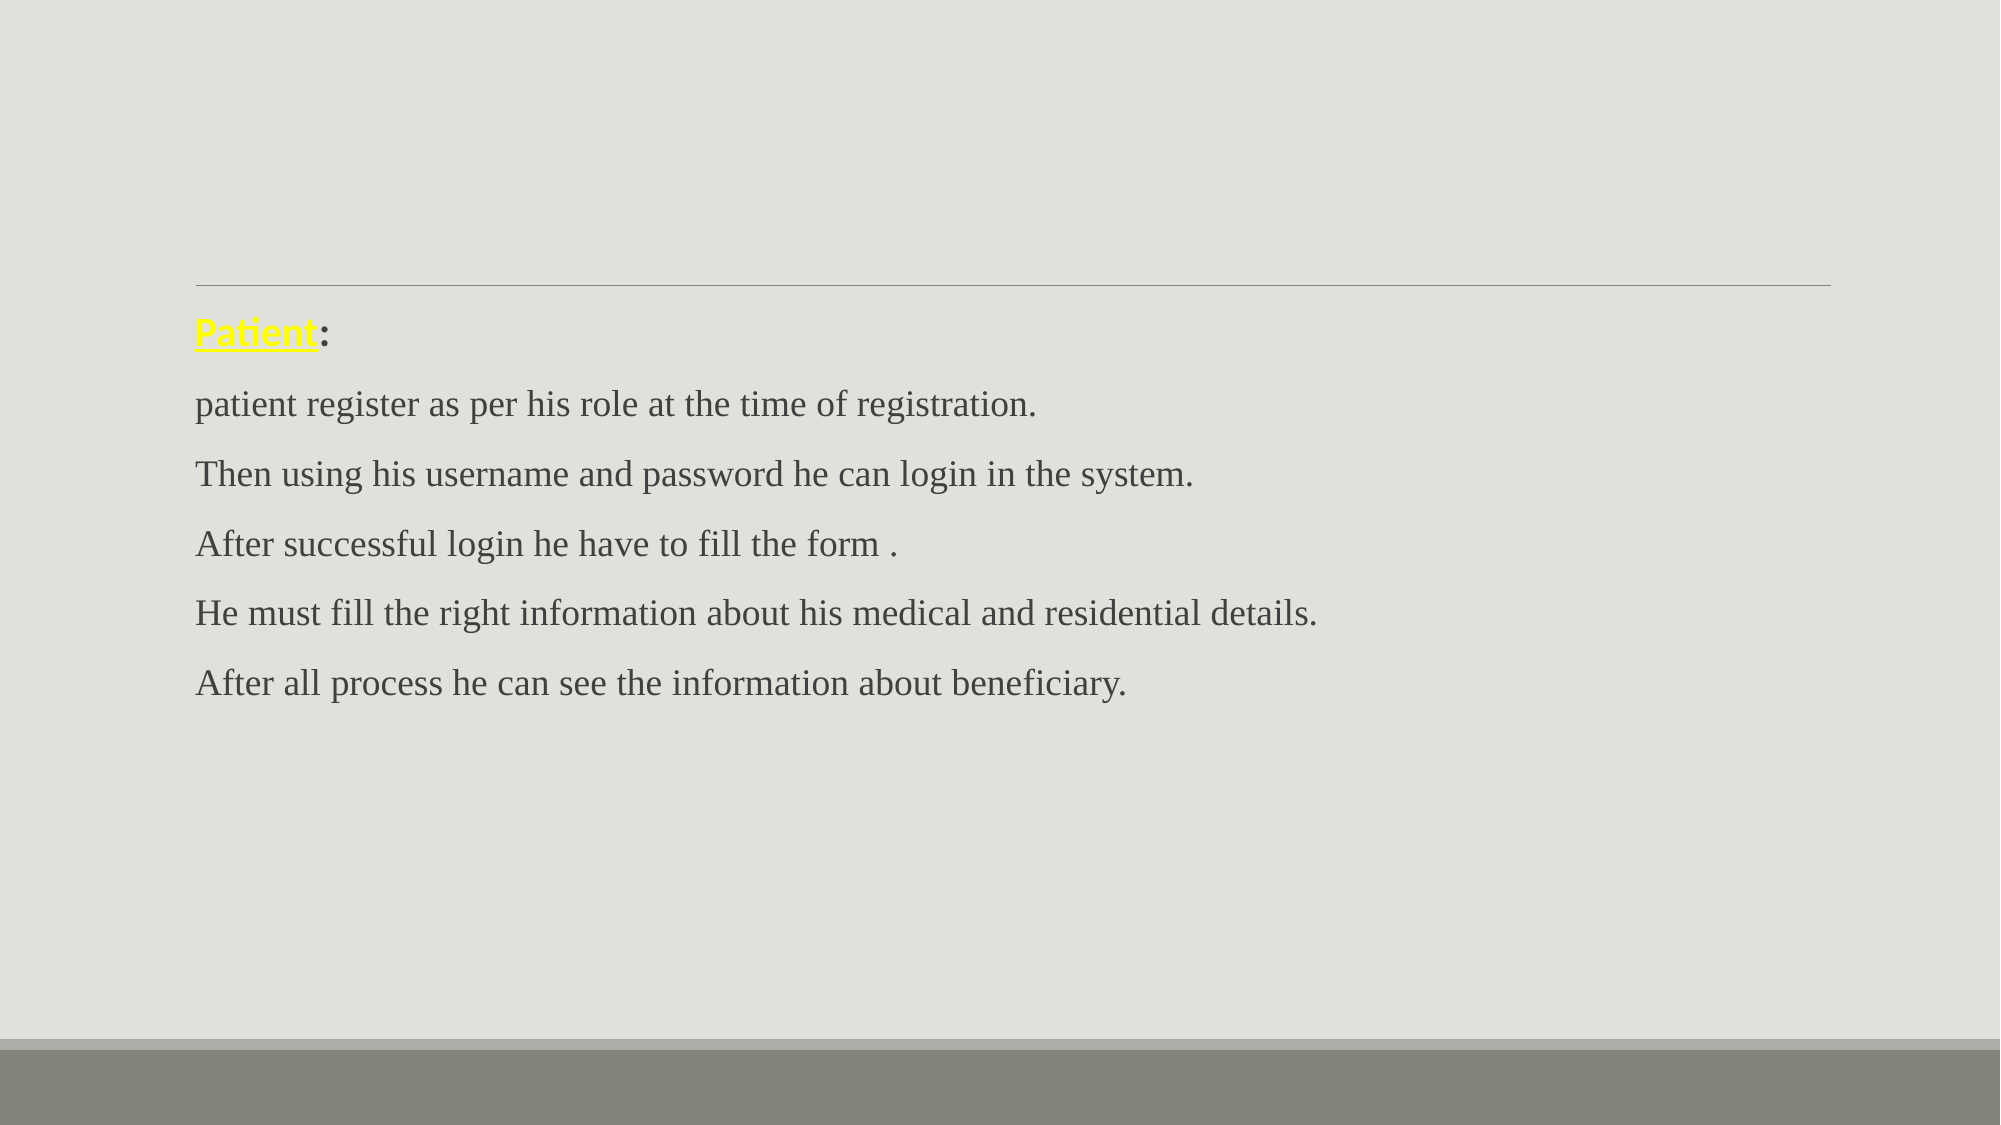

Patient:
patient register as per his role at the time of registration.
Then using his username and password he can login in the system.
After successful login he have to fill the form .
He must fill the right information about his medical and residential details.
After all process he can see the information about beneficiary.